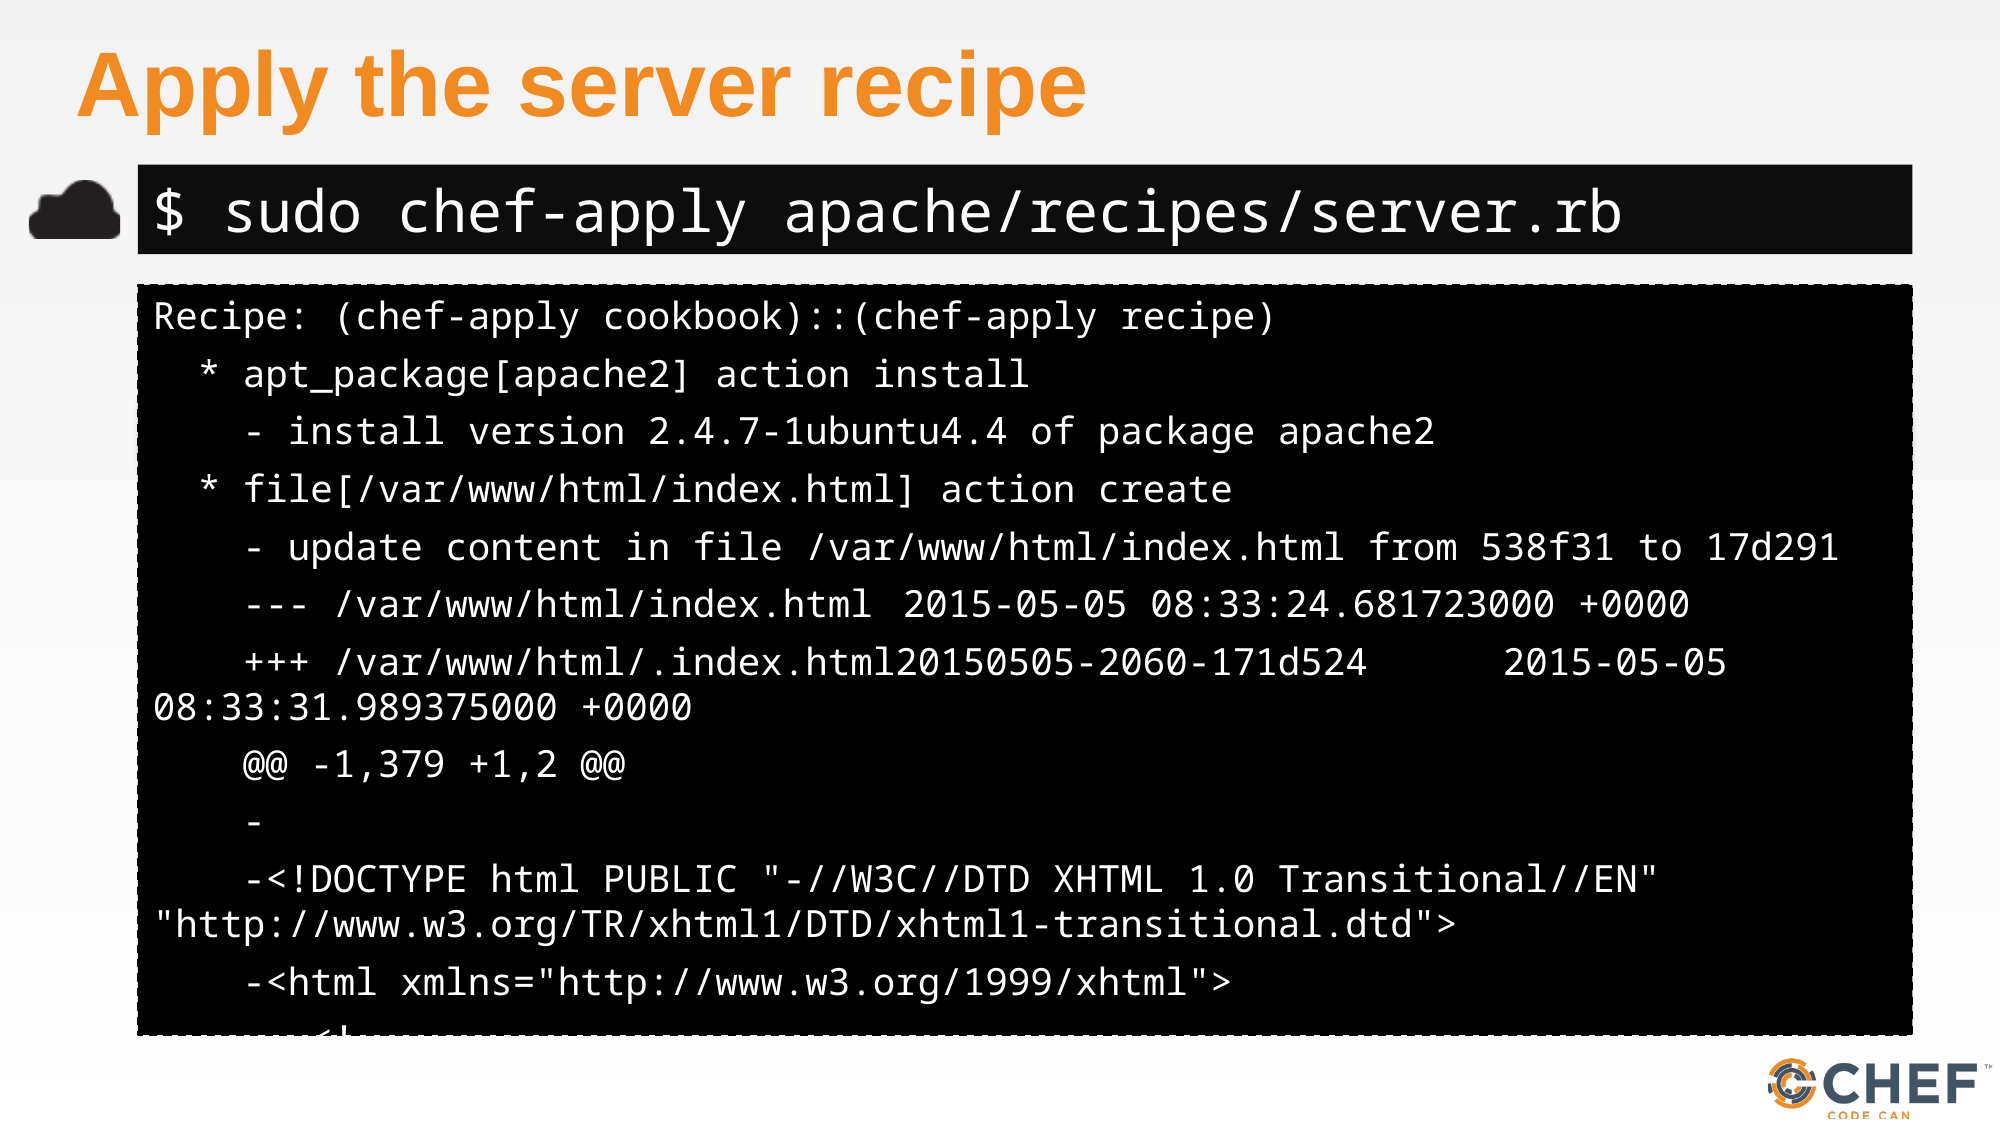

# Apply the server recipe
$ sudo chef-apply apache/recipes/server.rb
Recipe: (chef-apply cookbook)::(chef-apply recipe)
  * apt_package[apache2] action install
    - install version 2.4.7-1ubuntu4.4 of package apache2
  * file[/var/www/html/index.html] action create
    - update content in file /var/www/html/index.html from 538f31 to 17d291
    --- /var/www/html/index.html	2015-05-05 08:33:24.681723000 +0000
    +++ /var/www/html/.index.html20150505-2060-171d524	2015-05-05 08:33:31.989375000 +0000
    @@ -1,379 +1,2 @@
    -
    -<!DOCTYPE html PUBLIC "-//W3C//DTD XHTML 1.0 Transitional//EN" "http://www.w3.org/TR/xhtml1/DTD/xhtml1-transitional.dtd">
    -<html xmlns="http://www.w3.org/1999/xhtml">
    -  <!--